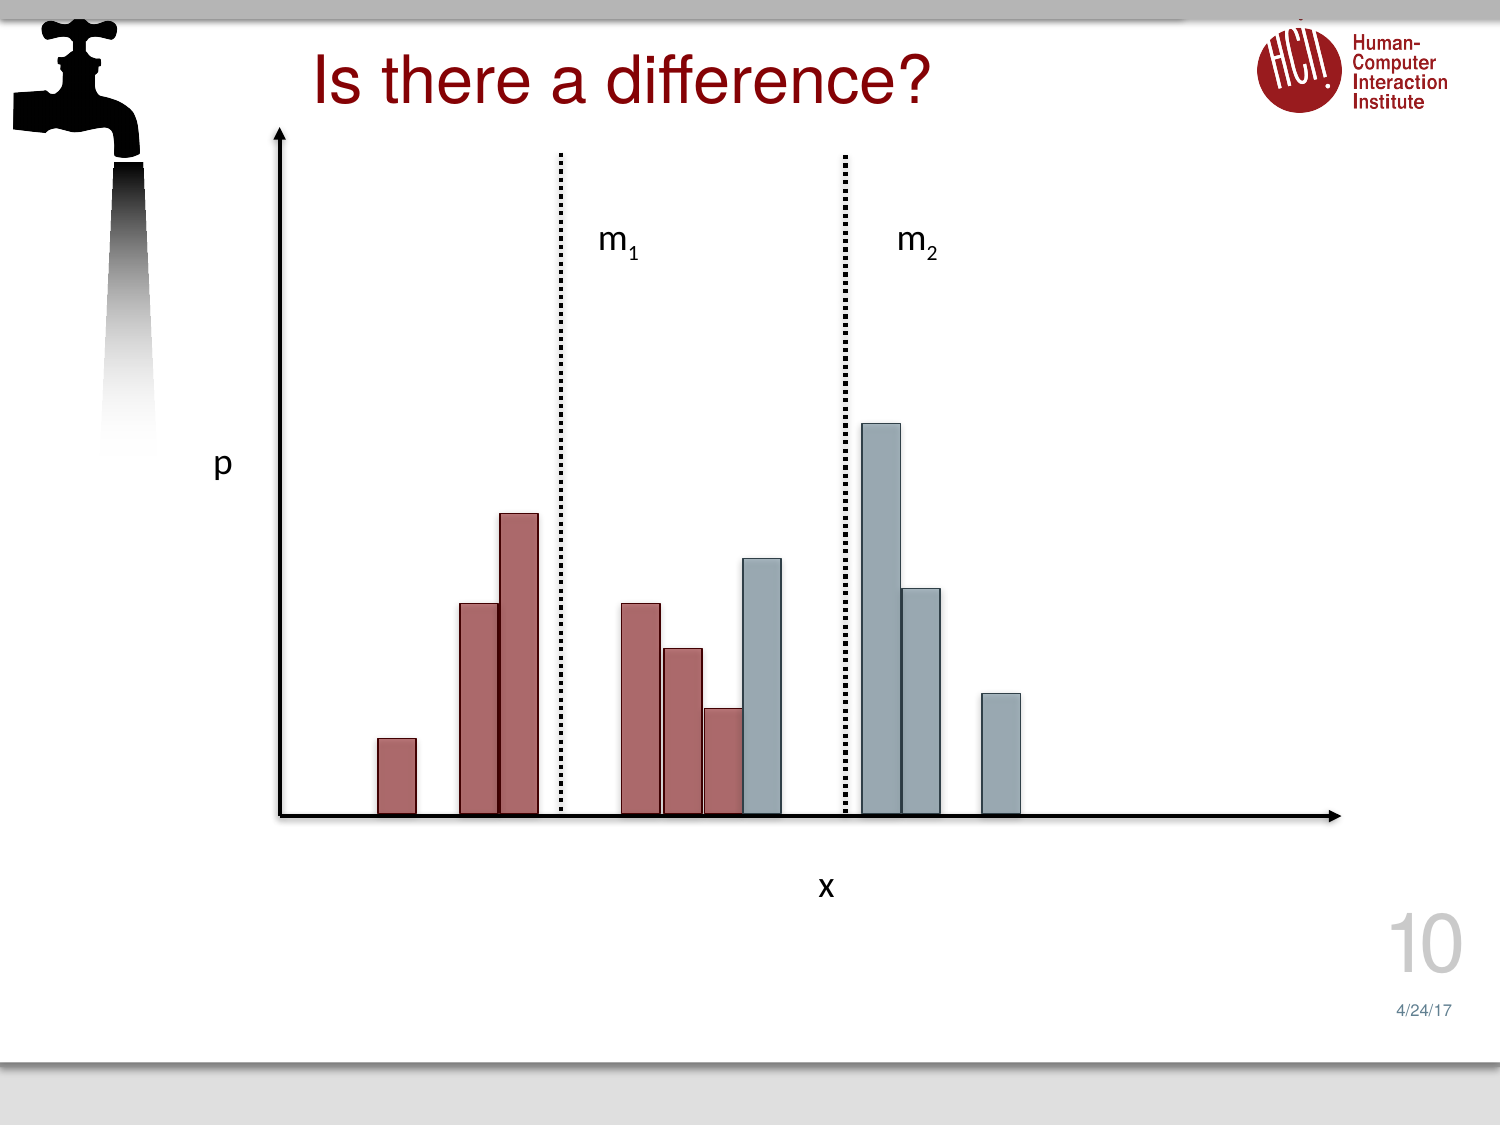

Is there a difference?
#
m1
m2

p

x
10
4/24/17